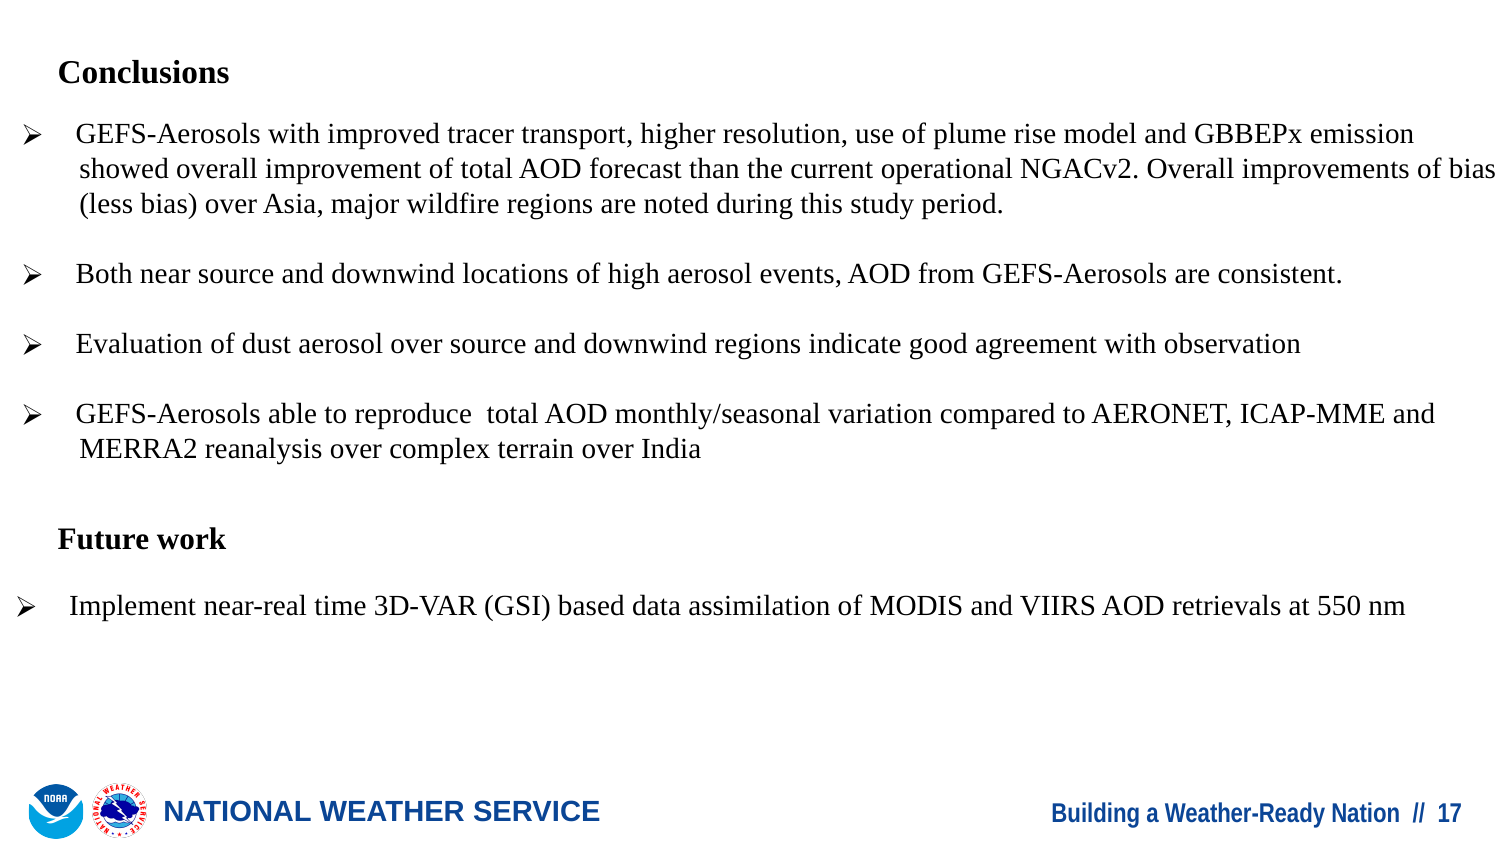

Conclusions
 GEFS-Aerosols with improved tracer transport, higher resolution, use of plume rise model and GBBEPx emission
        showed overall improvement of total AOD forecast than the current operational NGACv2. Overall improvements of bias
        (less bias) over Asia, major wildfire regions are noted during this study period.

 Both near source and downwind locations of high aerosol events, AOD from GEFS-Aerosols are consistent.

 Evaluation of dust aerosol over source and downwind regions indicate good agreement with observation

 GEFS-Aerosols able to reproduce  total AOD monthly/seasonal variation compared to AERONET, ICAP-MME and
        MERRA2 reanalysis over complex terrain over India
Future work
 Implement near-real time 3D-VAR (GSI) based data assimilation of MODIS and VIIRS AOD retrievals at 550 nm